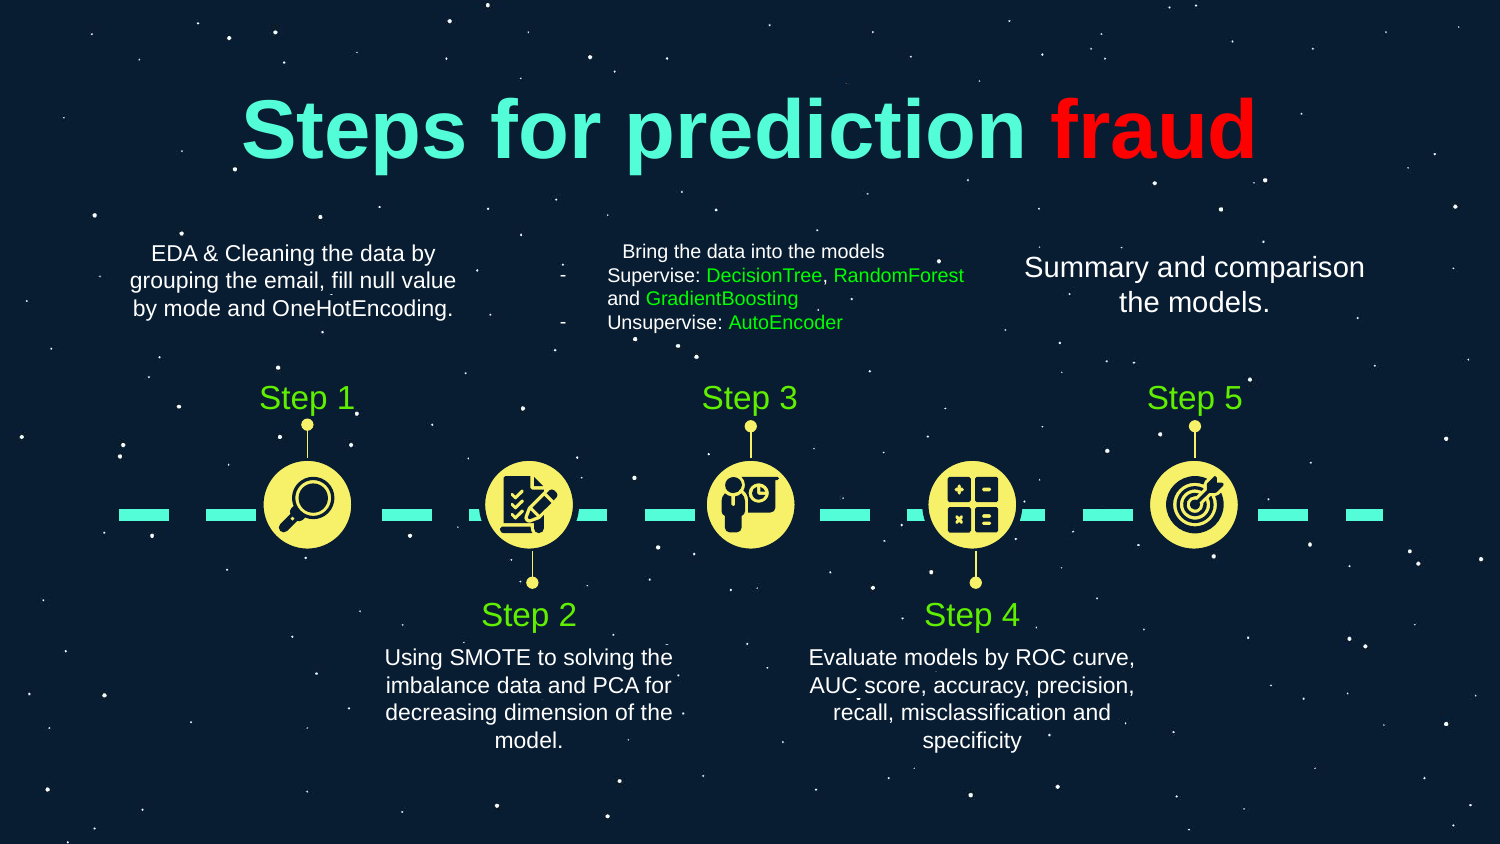

# Steps for prediction fraud
EDA & Cleaning the data by grouping the email, fill null value by mode and OneHotEncoding.
Bring the data into the models
Supervise: DecisionTree, RandomForest and GradientBoosting
Unsupervise: AutoEncoder
Summary and comparison the models.
Step 3
Step 5
Step 1

Step 2
Step 4
Evaluate models by ROC curve, AUC score, accuracy, precision, recall, misclassification and specificity
Using SMOTE to solving the imbalance data and PCA for decreasing dimension of the model.